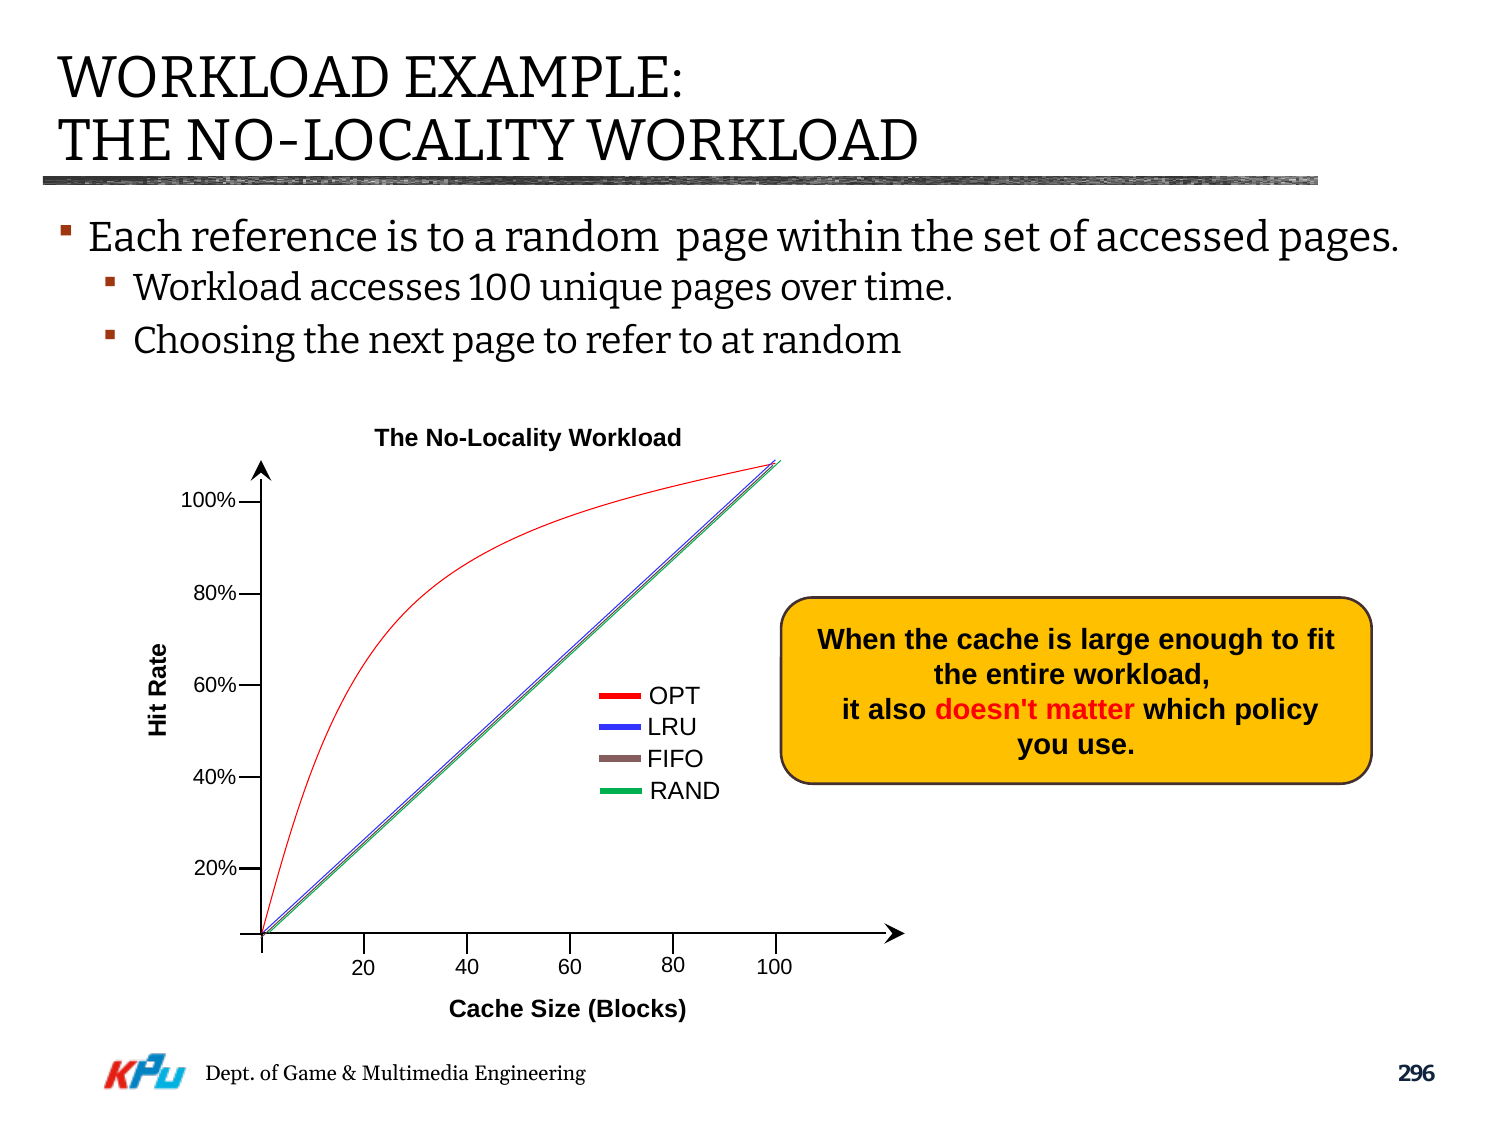

# Workload Example: The No-Locality Workload
Each reference is to a random  page within the set of accessed pages.
Workload accesses 100 unique pages over time.
Choosing the next page to refer to at random
The No-Locality Workload

100%
80%
When the cache is large enough to fit the entire workload,
 it also doesn't matter which policy you use.
60%
Hit Rate
OPT
LRU
FIFO
40%
RAND
20%
80
40
100
60
20
Cache Size (Blocks)
Dept. of Game & Multimedia Engineering
296